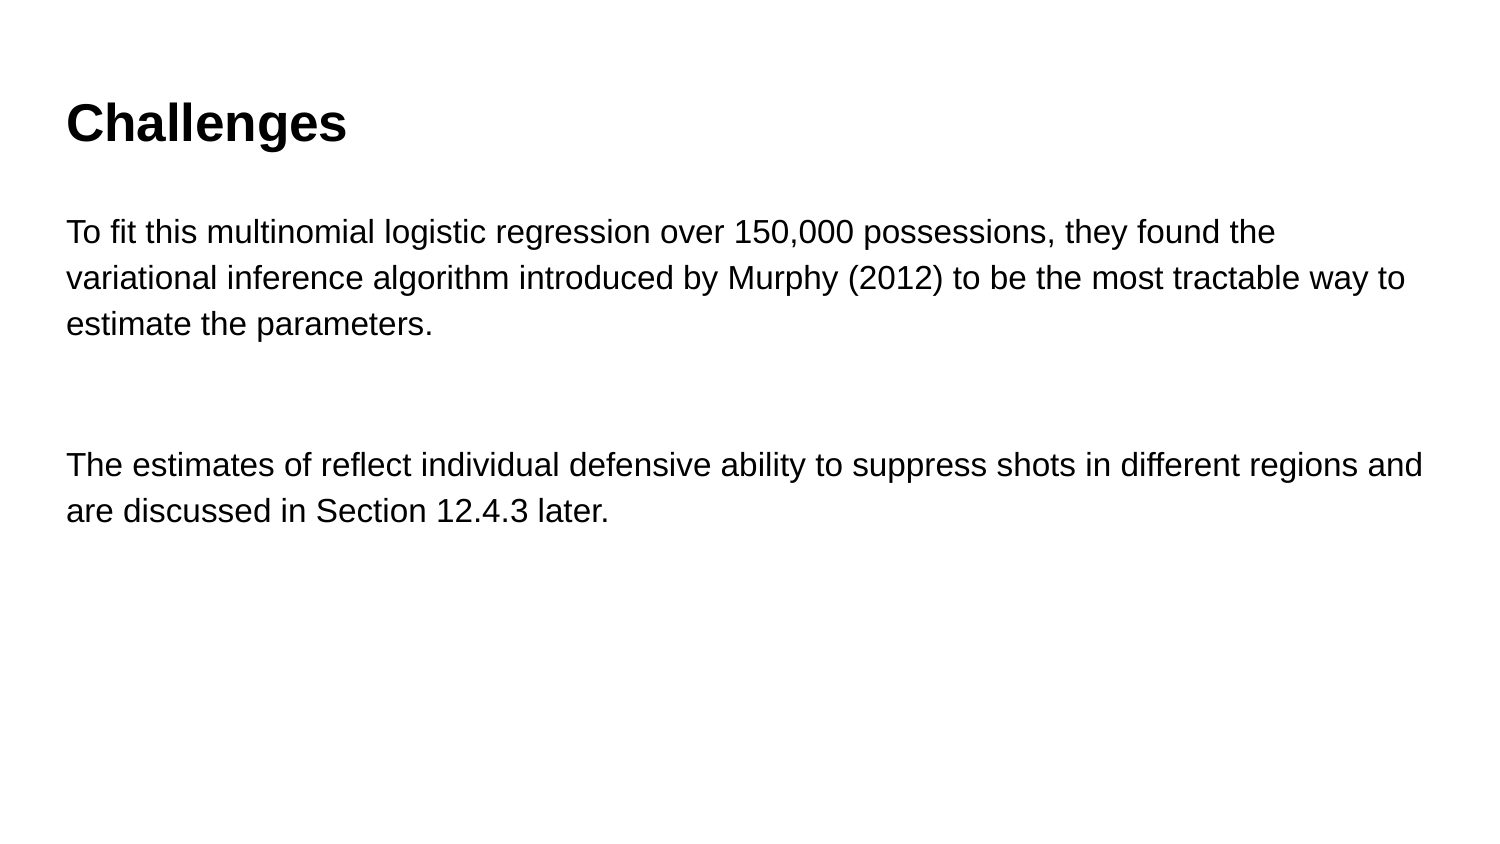

# Challenges
To fit this multinomial logistic regression over 150,000 possessions, they found the variational inference algorithm introduced by Murphy (2012) to be the most tractable way to estimate the parameters.

The estimates of reflect individual defensive ability to suppress shots in different regions and are discussed in Section 12.4.3 later.